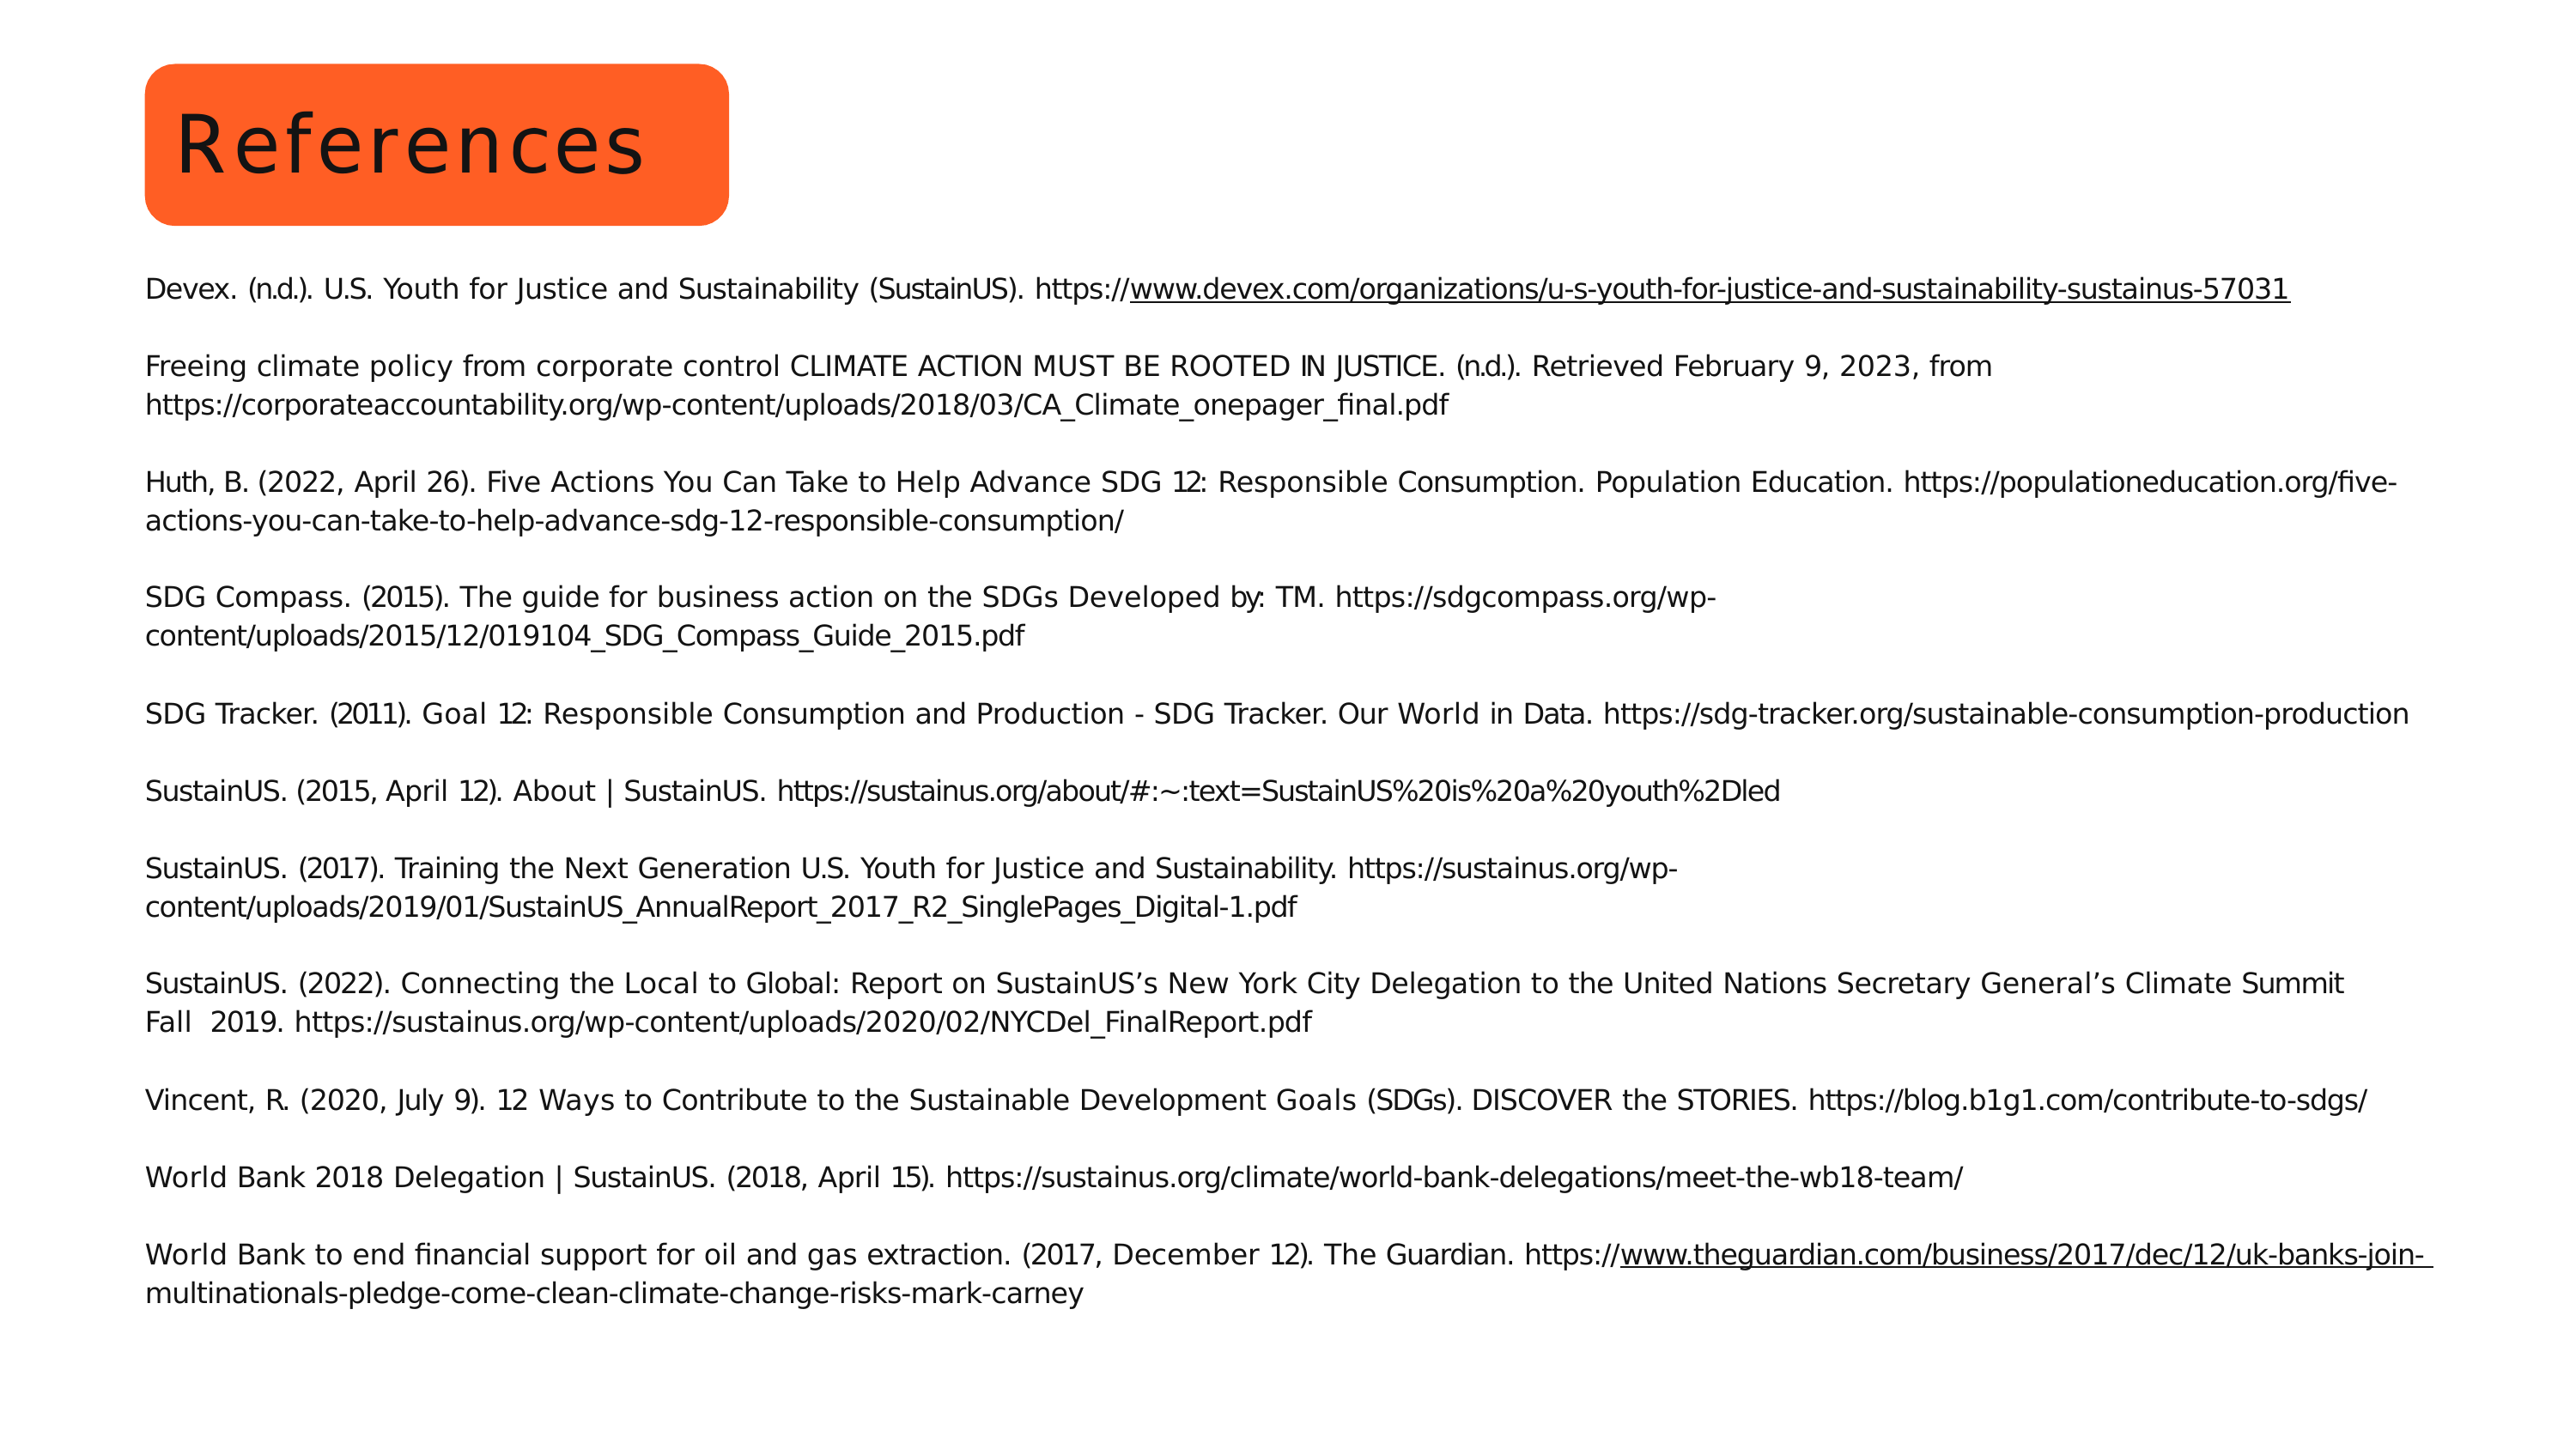

# References
Devex. (n.d.). U.S. Youth for Justice and Sustainability (SustainUS). https://www.devex.com/organizations/u-s-youth-for-justice-and-sustainability-sustainus-57031

Freeing climate policy from corporate control CLIMATE ACTION MUST BE ROOTED IN JUSTICE. (n.d.). Retrieved February 9, 2023, from  https://corporateaccountability.org/wp-content/uploads/2018/03/CA_Climate_onepager_final.pdf

Huth, B. (2022, April 26). Five Actions You Can Take to Help Advance SDG 12: Responsible Consumption. Population Education. https://populationeducation.org/five-  actions-you-can-take-to-help-advance-sdg-12-responsible-consumption/

SDG Compass. (2015). The guide for business action on the SDGs Developed by: TM. https://sdgcompass.org/wp-  content/uploads/2015/12/019104_SDG_Compass_Guide_2015.pdf
SDG Tracker. (2011). Goal 12: Responsible Consumption and Production - SDG Tracker. Our World in Data. https://sdg-tracker.org/sustainable-consumption-production  SustainUS. (2015, April 12). About | SustainUS. https://sustainus.org/about/#:~:text=SustainUS%20is%20a%20youth%2Dled

SustainUS. (2017). Training the Next Generation U.S. Youth for Justice and Sustainability. https://sustainus.org/wp-  content/uploads/2019/01/SustainUS_AnnualReport_2017_R2_SinglePages_Digital-1.pdf

SustainUS. (2022). Connecting the Local to Global: Report on SustainUS’s New York City Delegation to the United Nations Secretary General’s Climate Summit Fall  2019. https://sustainus.org/wp-content/uploads/2020/02/NYCDel_FinalReport.pdf
Vincent, R. (2020, July 9). 12 Ways to Contribute to the Sustainable Development Goals (SDGs). DISCOVER the STORIES. https://blog.b1g1.com/contribute-to-sdgs/  World Bank 2018 Delegation | SustainUS. (2018, April 15). https://sustainus.org/climate/world-bank-delegations/meet-the-wb18-team/

World Bank to end financial support for oil and gas extraction. (2017, December 12). The Guardian. https://www.theguardian.com/business/2017/dec/12/uk-banks-join-  multinationals-pledge-come-clean-climate-change-risks-mark-carney